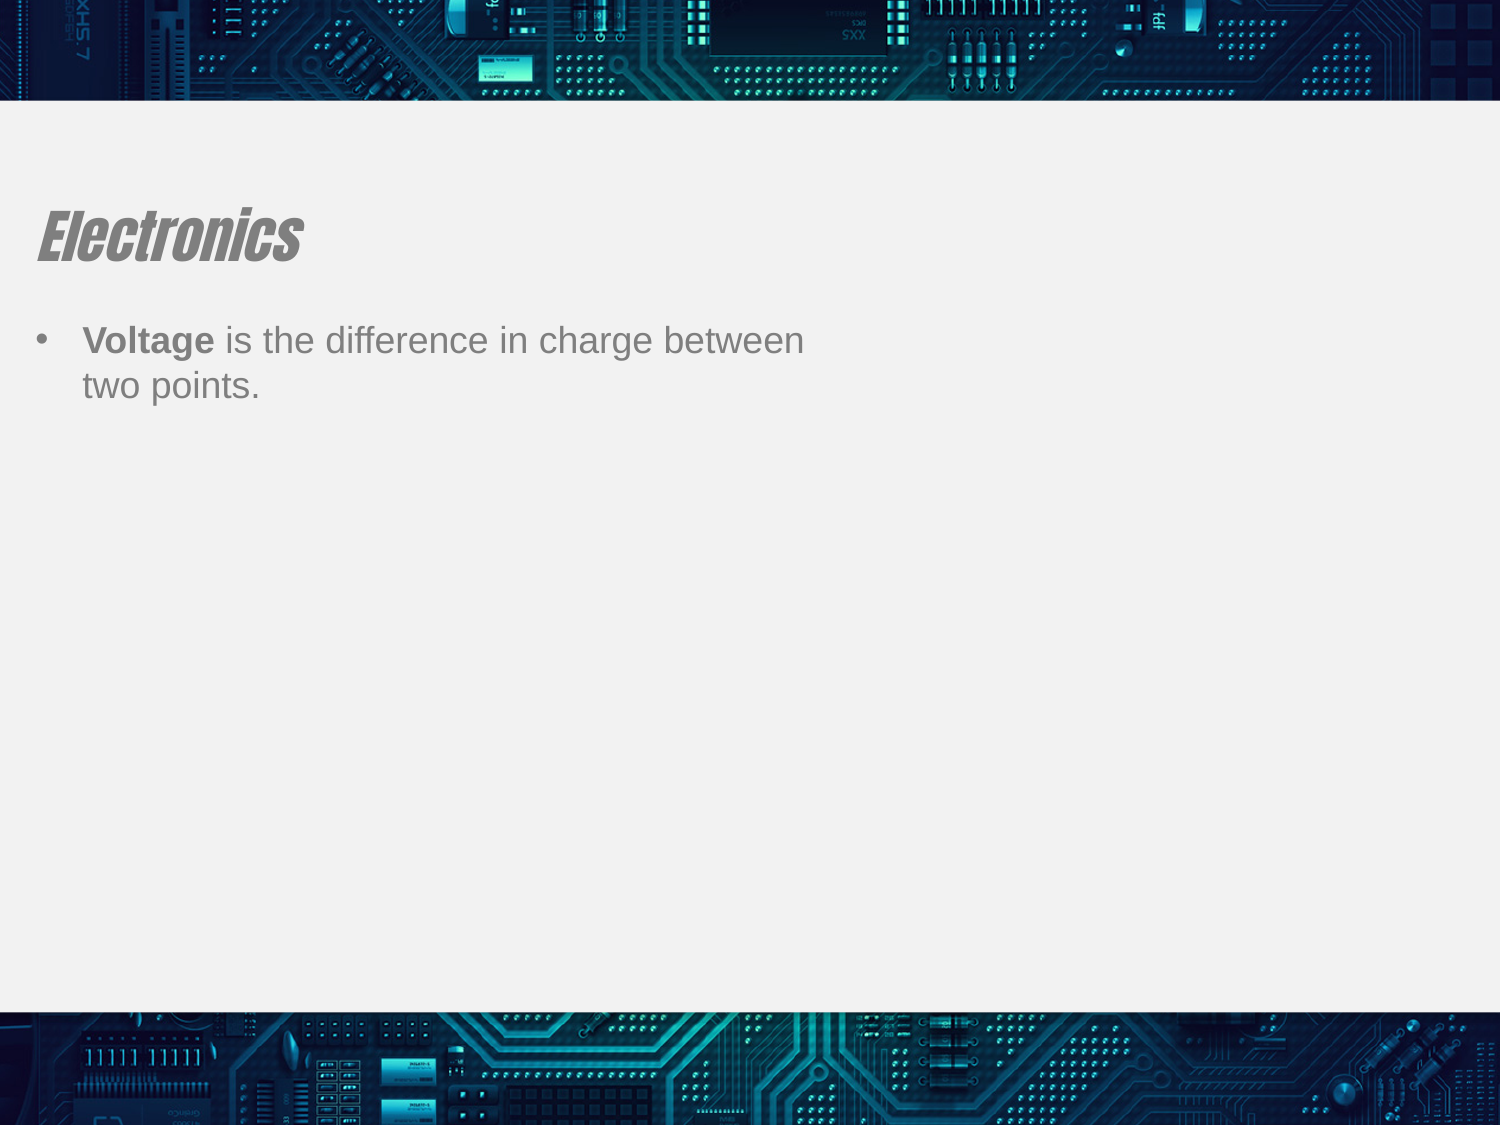

# Electronics
Voltage is the difference in charge between two points.